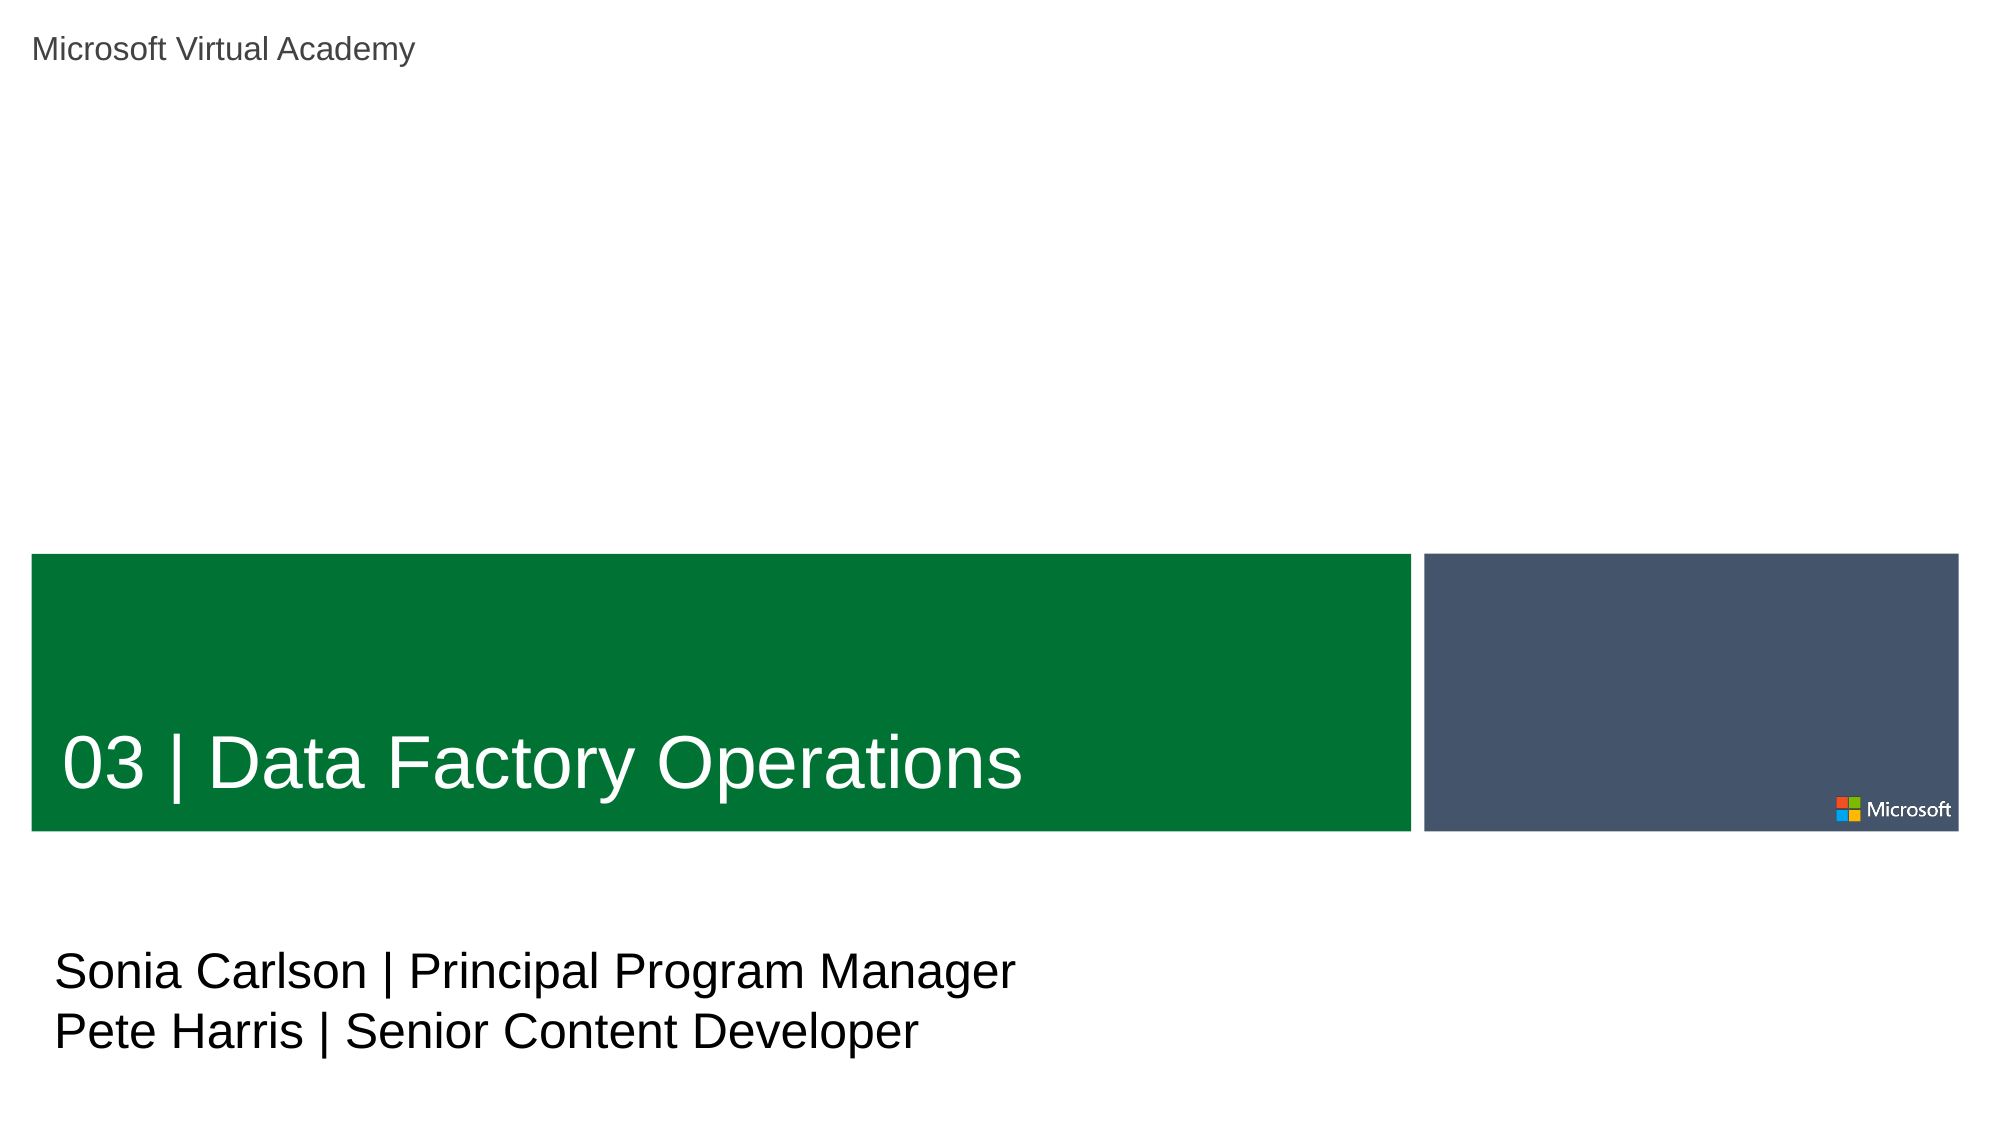

03 | Data Factory Operations
Sonia Carlson | Principal Program Manager
Pete Harris | Senior Content Developer